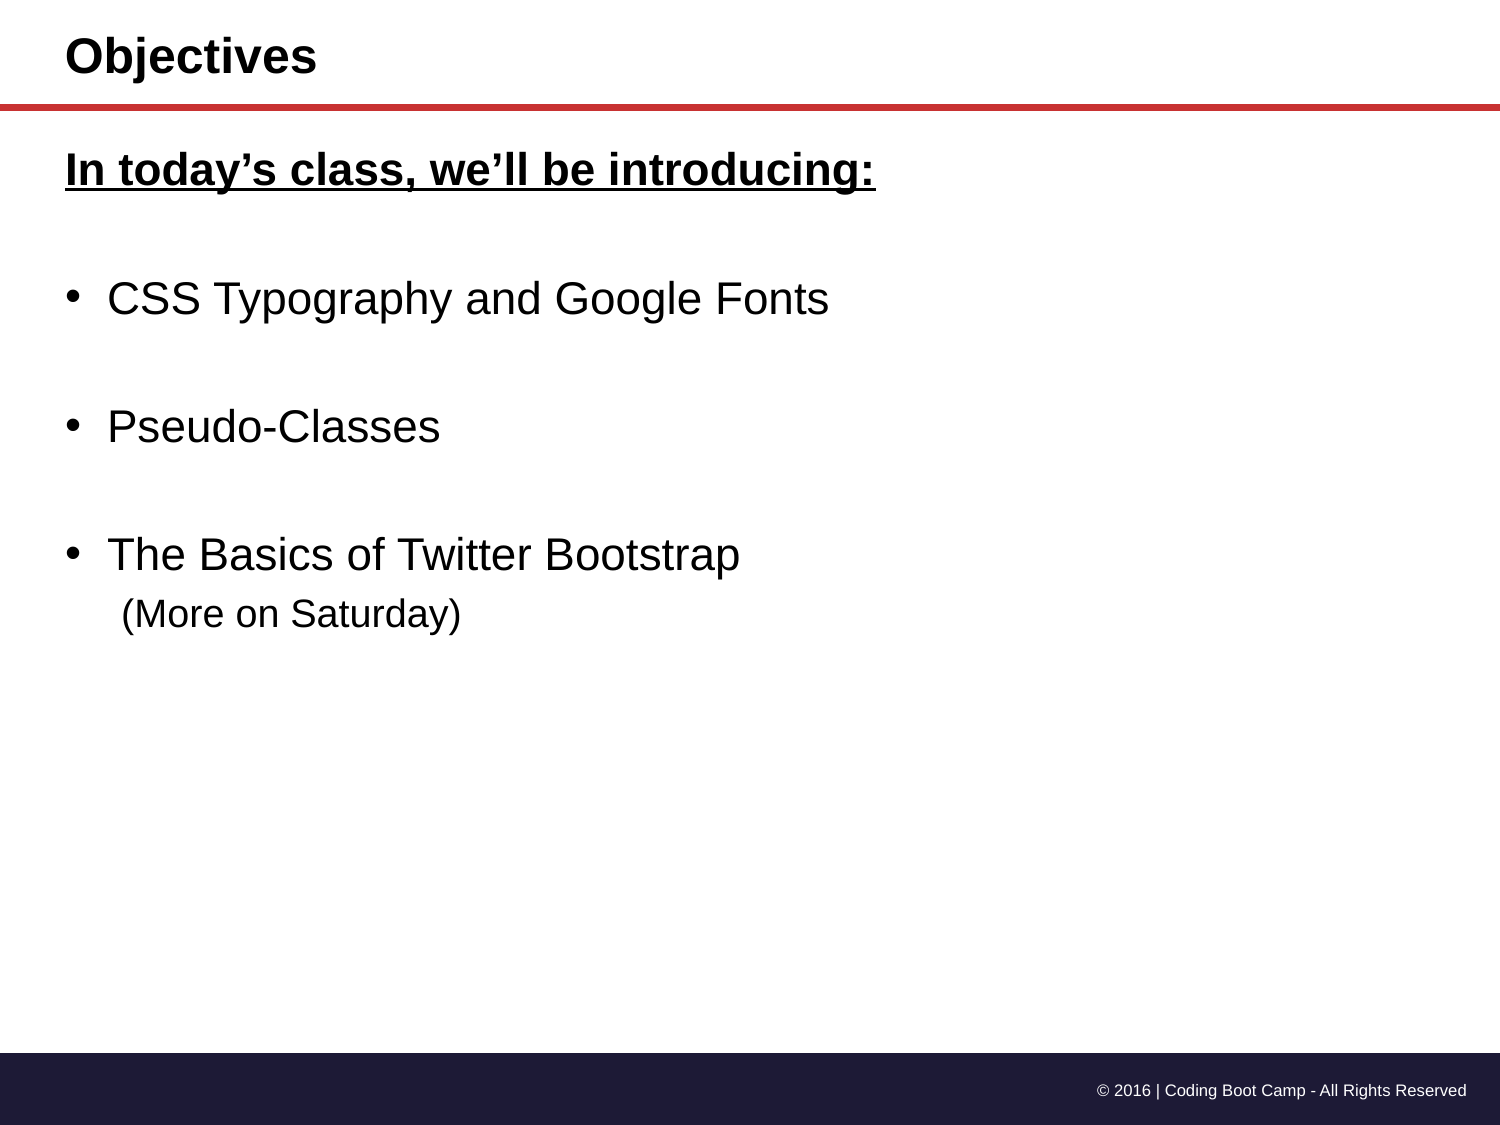

Objectives
In today’s class, we’ll be introducing:

CSS Typography and Google Fonts

Pseudo-Classes

The Basics of Twitter Bootstrap
(More on Saturday)